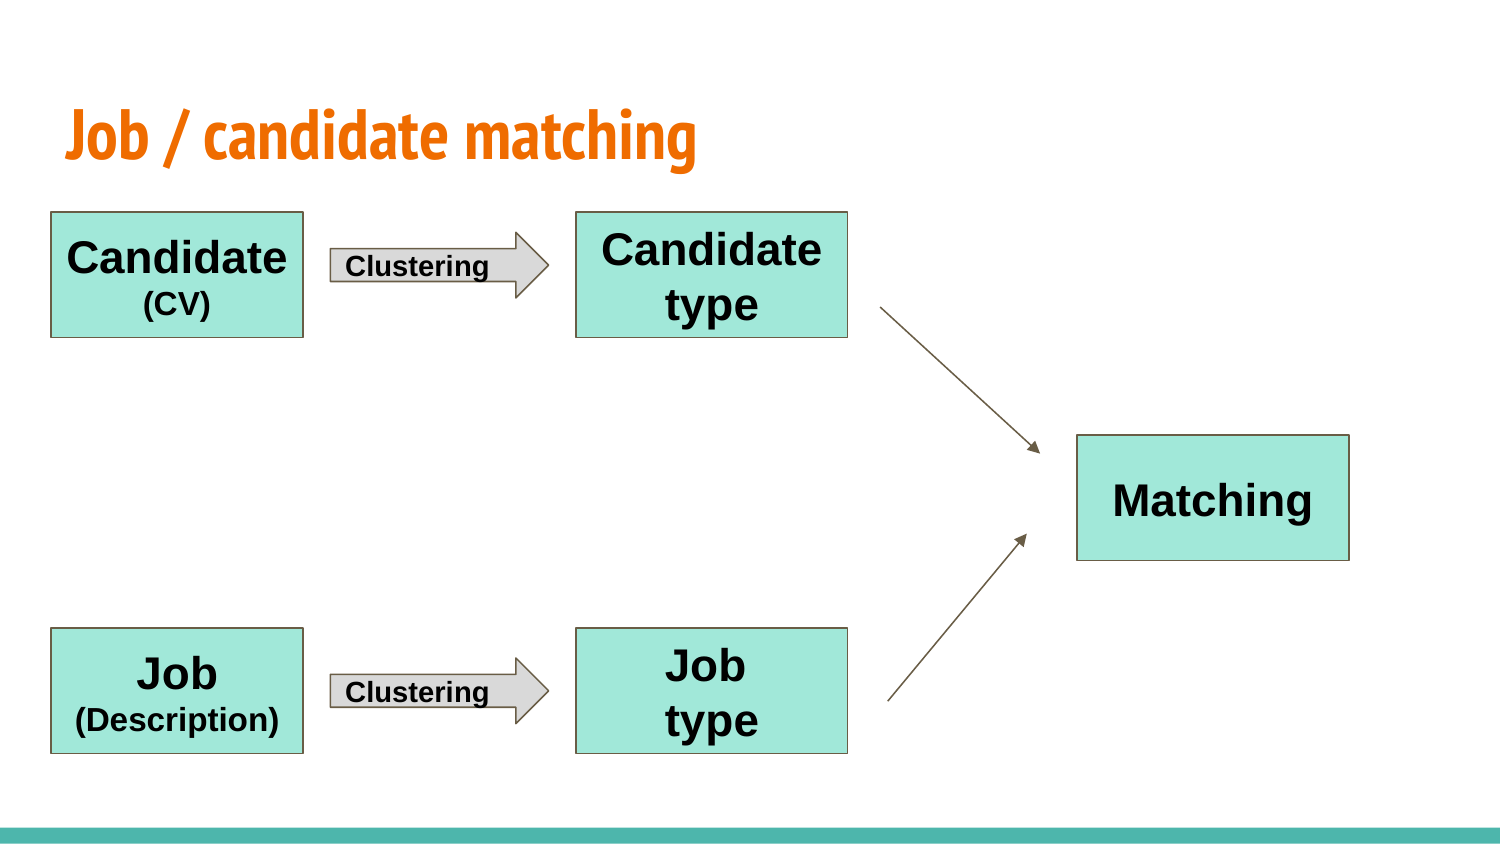

# Job / candidate matching
Candidate

Candidate
(CV)
Candidate type
Clustering
Matching
Job
(Description)
Job
type
Clustering